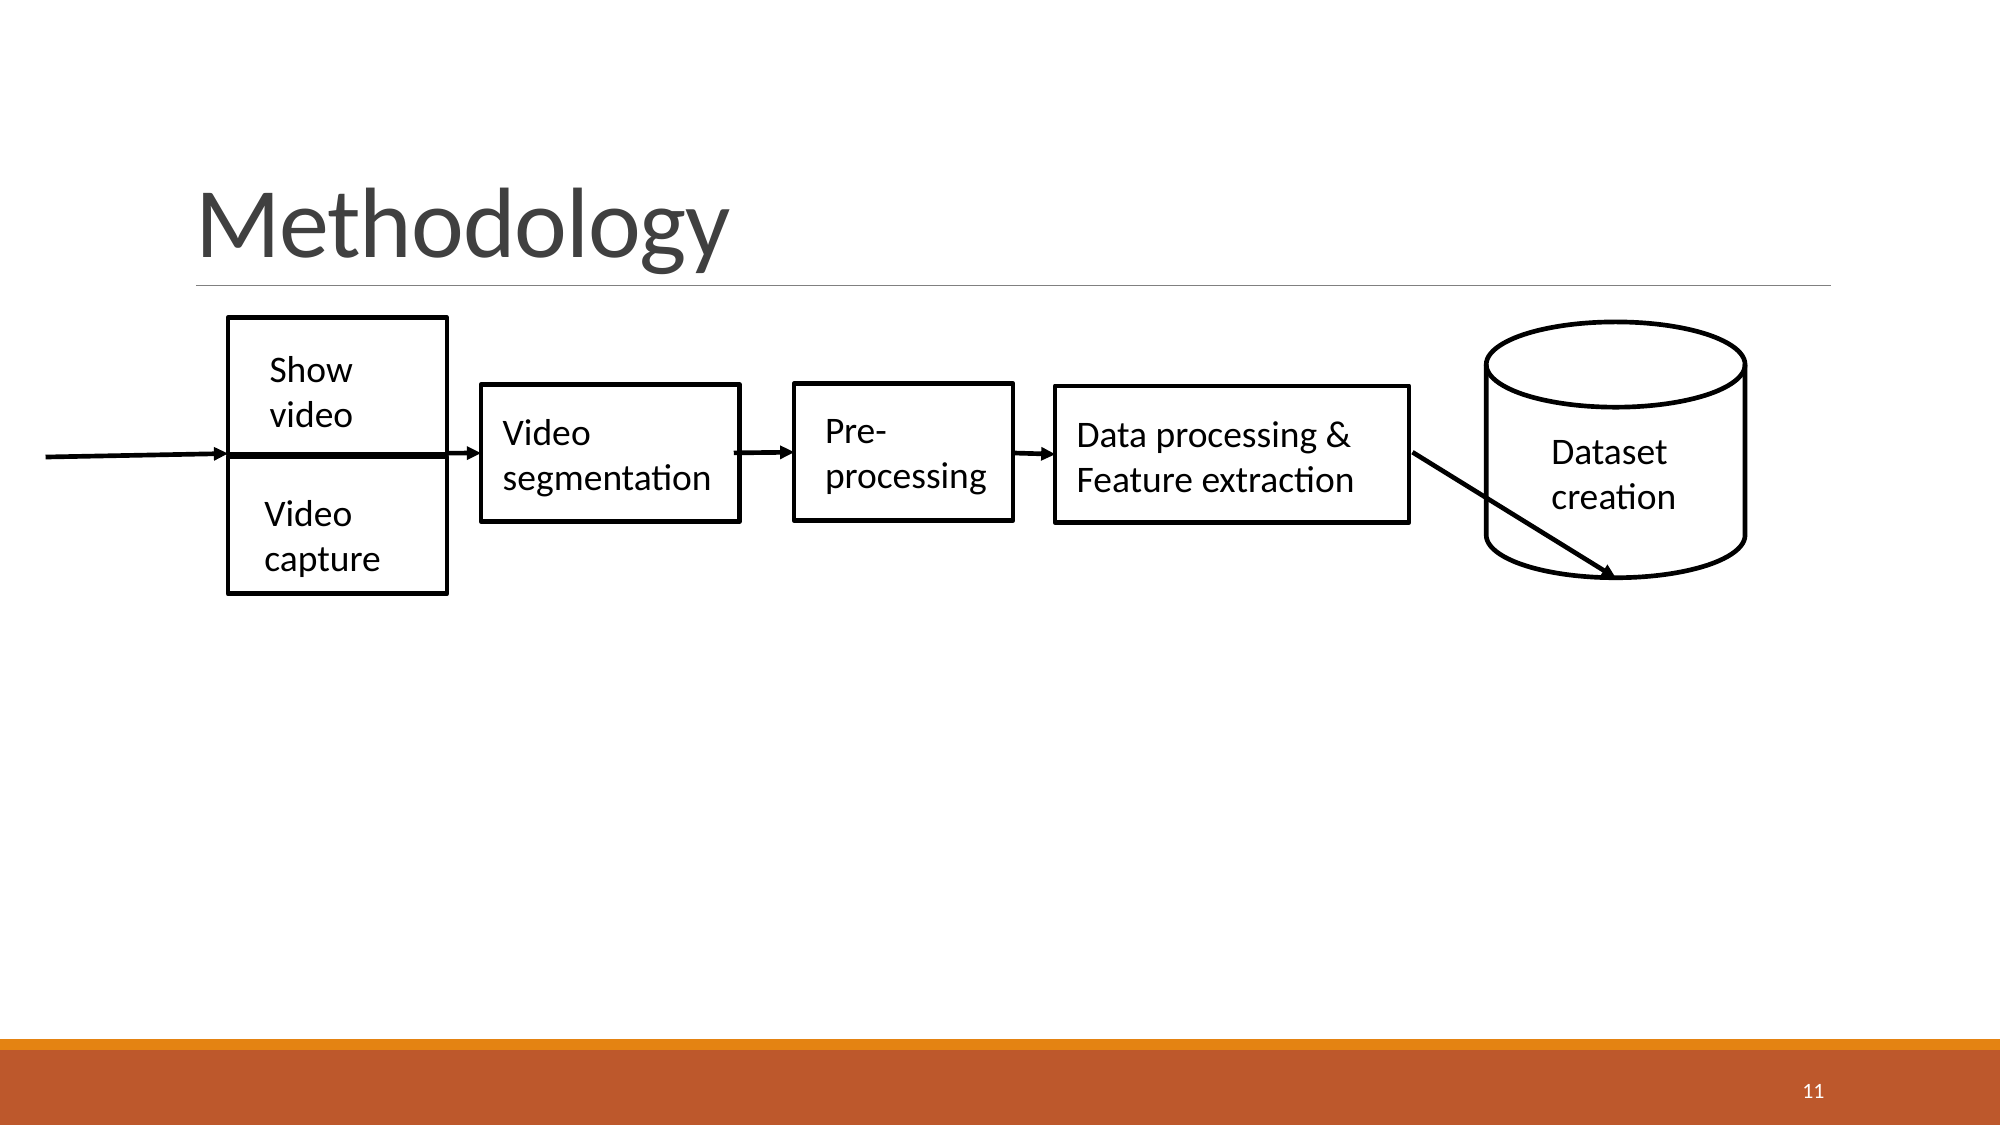

# Methodology

Show video

Pre-processing
Video segmentation
Data processing & Feature extraction

Dataset creation

Video capture
11